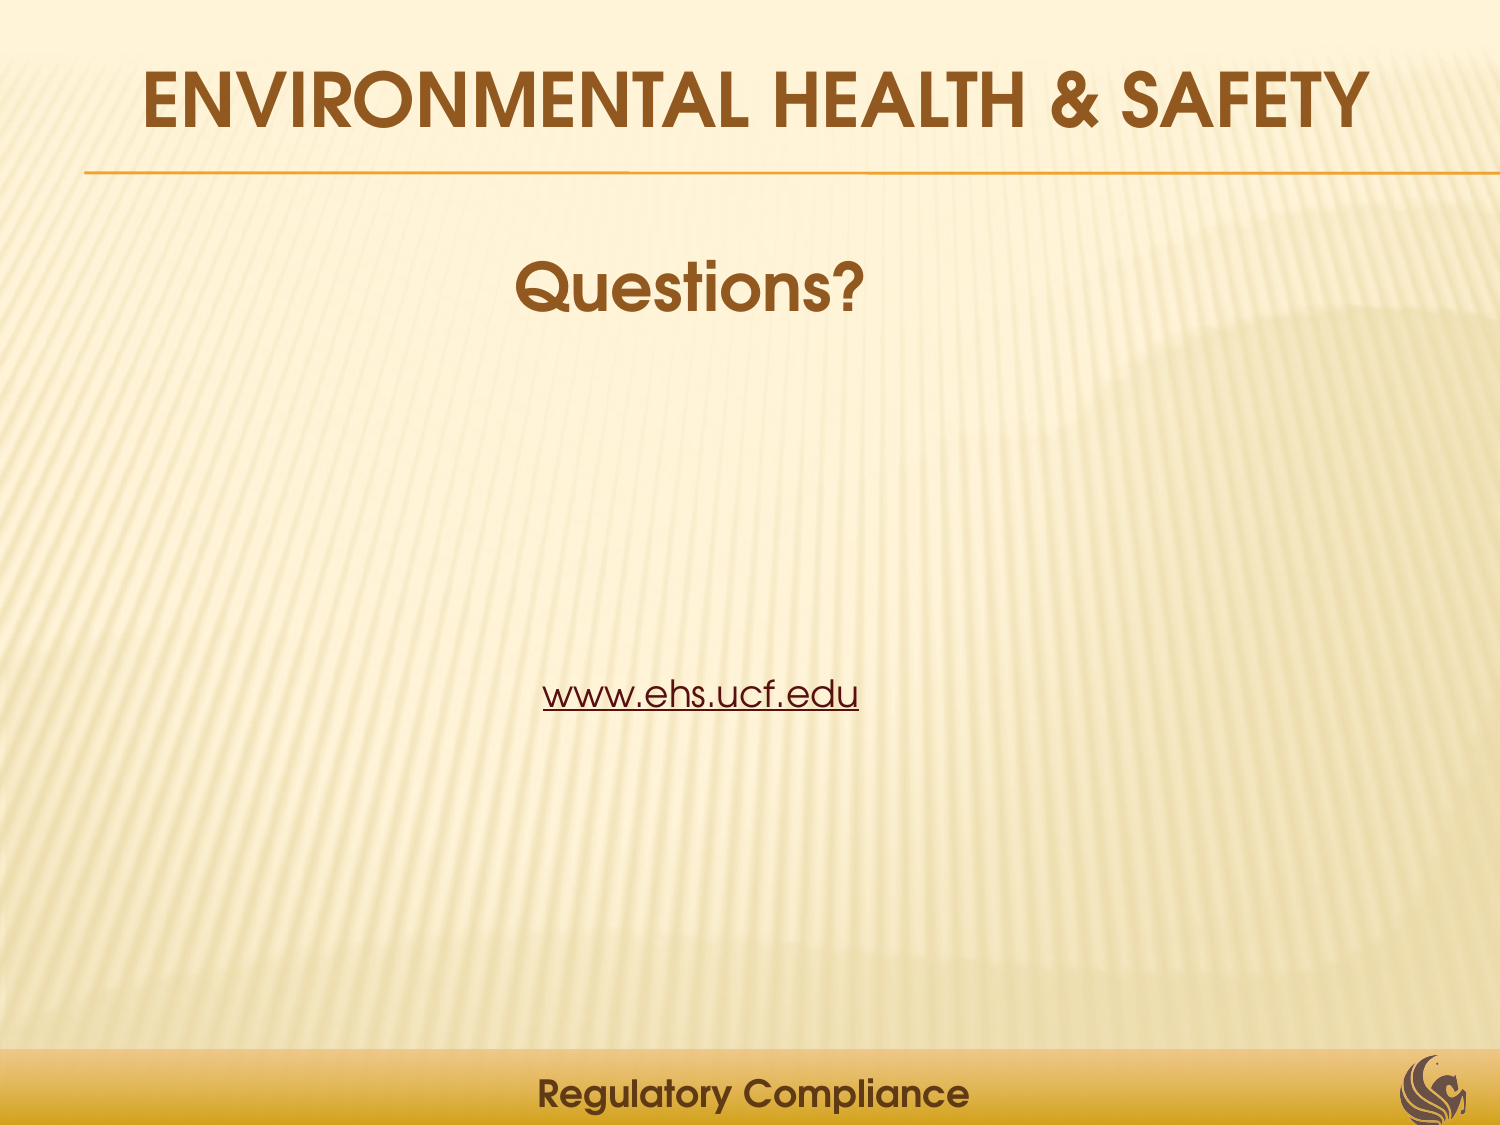

ENVIRONMENTAL HEALTH & SAFETY

Questions?
www.ehs.ucf.edu
Regulatory Compliance